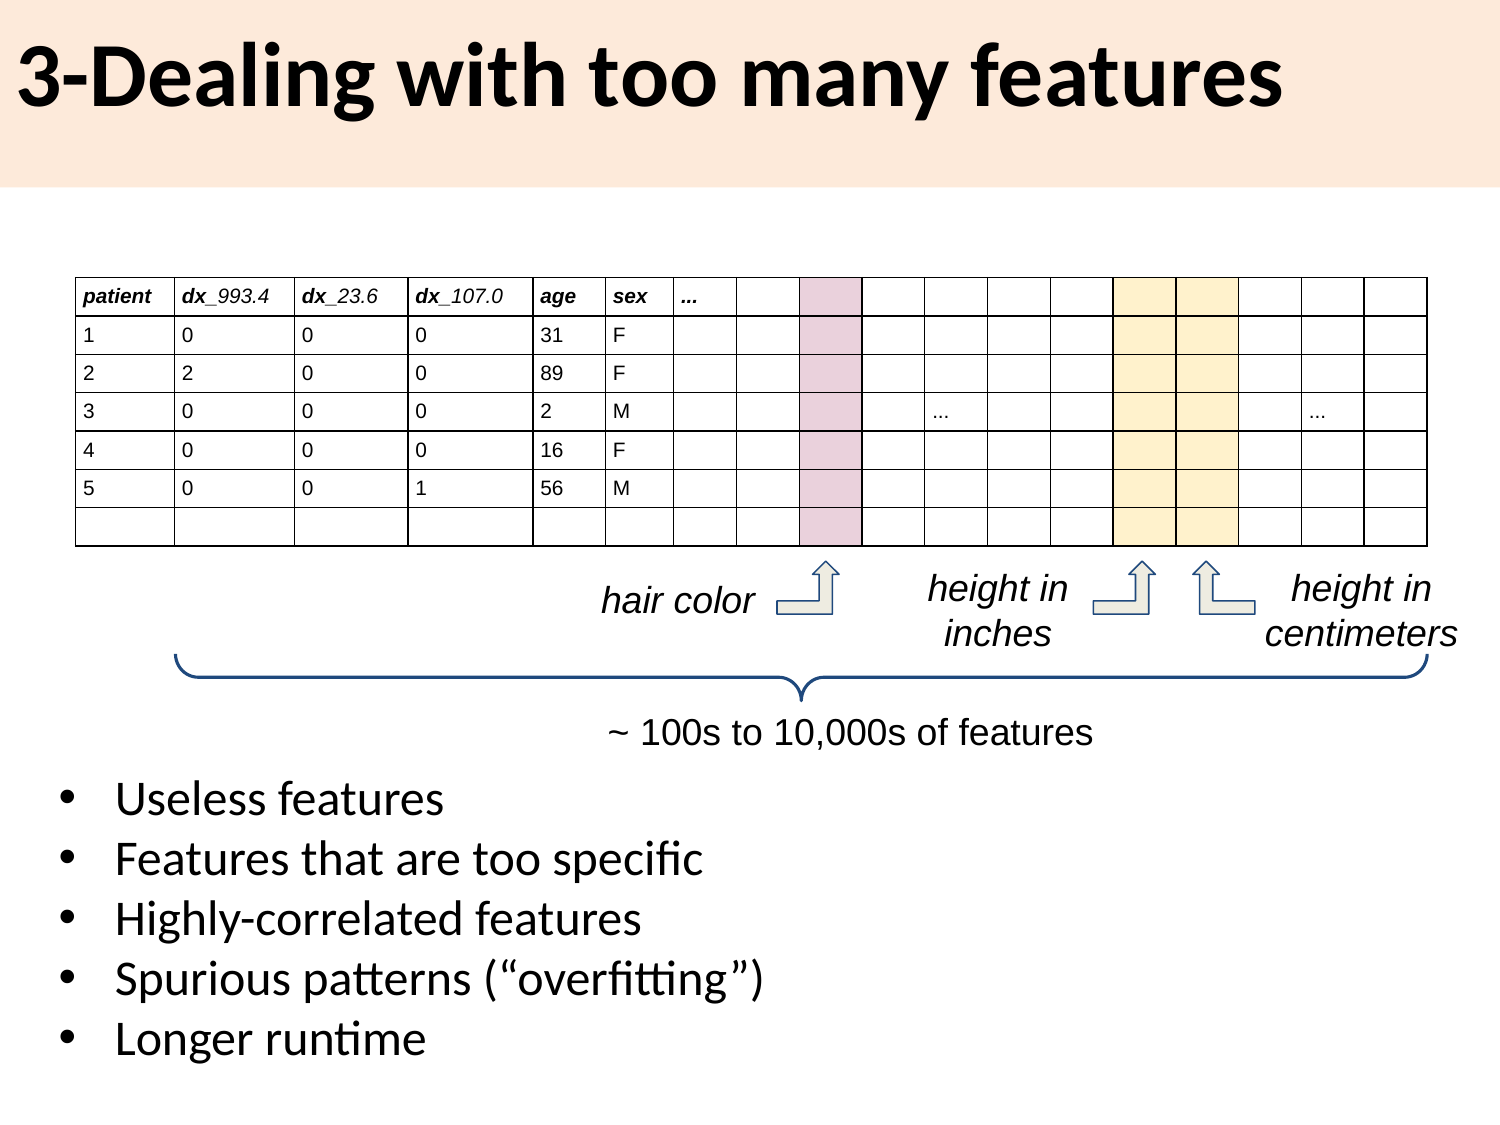

# 3-Dealing with too many features

| patient | dx\_993.4 | dx\_23.6 | dx\_107.0 | age | sex | ... |  |  |  |  |  |  |  |  |  |  |  |
| --- | --- | --- | --- | --- | --- | --- | --- | --- | --- | --- | --- | --- | --- | --- | --- | --- | --- |
| 1 | 0 | 0 | 0 | 31 | F |  |  |  |  |  |  |  |  |  |  |  |  |
| 2 | 2 | 0 | 0 | 89 | F |  |  |  |  |  |  |  |  |  |  |  |  |
| 3 | 0 | 0 | 0 | 2 | M |  |  |  |  | ... |  |  |  |  |  | ... |  |
| 4 | 0 | 0 | 0 | 16 | F |  |  |  |  |  |  |  |  |  |  |  |  |
| 5 | 0 | 0 | 1 | 56 | M |  |  |  |  |  |  |  |  |  |  |  |  |
|  |  |  |  |  |  |  |  |  |  |  |  |  |  |  |  |  |  |
height in inches
height in centimeters
hair color

~ 100s to 10,000s of features
Useless features
Features that are too specific
Highly-correlated features
Spurious patterns (“overfitting”)
Longer runtime